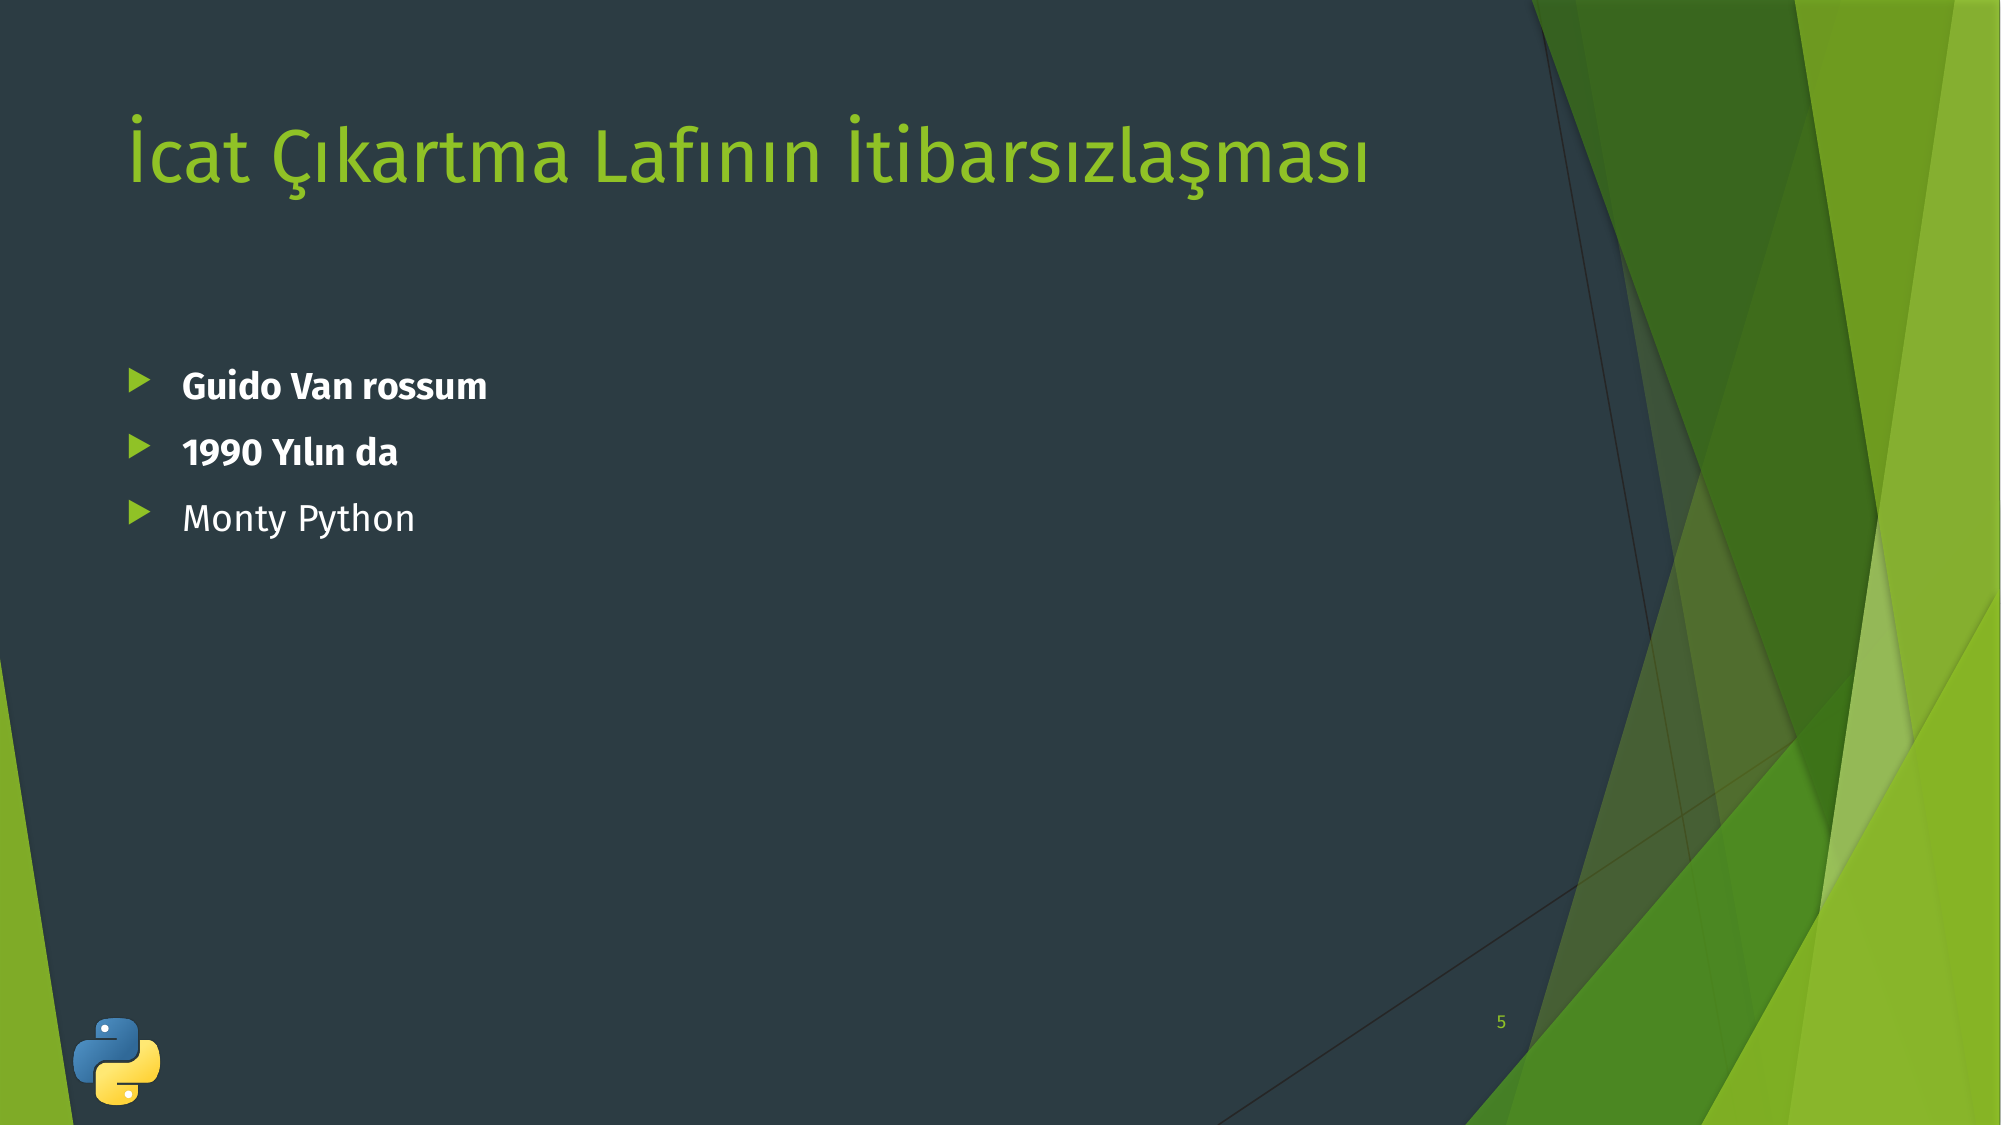

# İcat Çıkartma Lafının İtibarsızlaşması
Guido Van rossum
1990 Yılın da
Monty Python
5